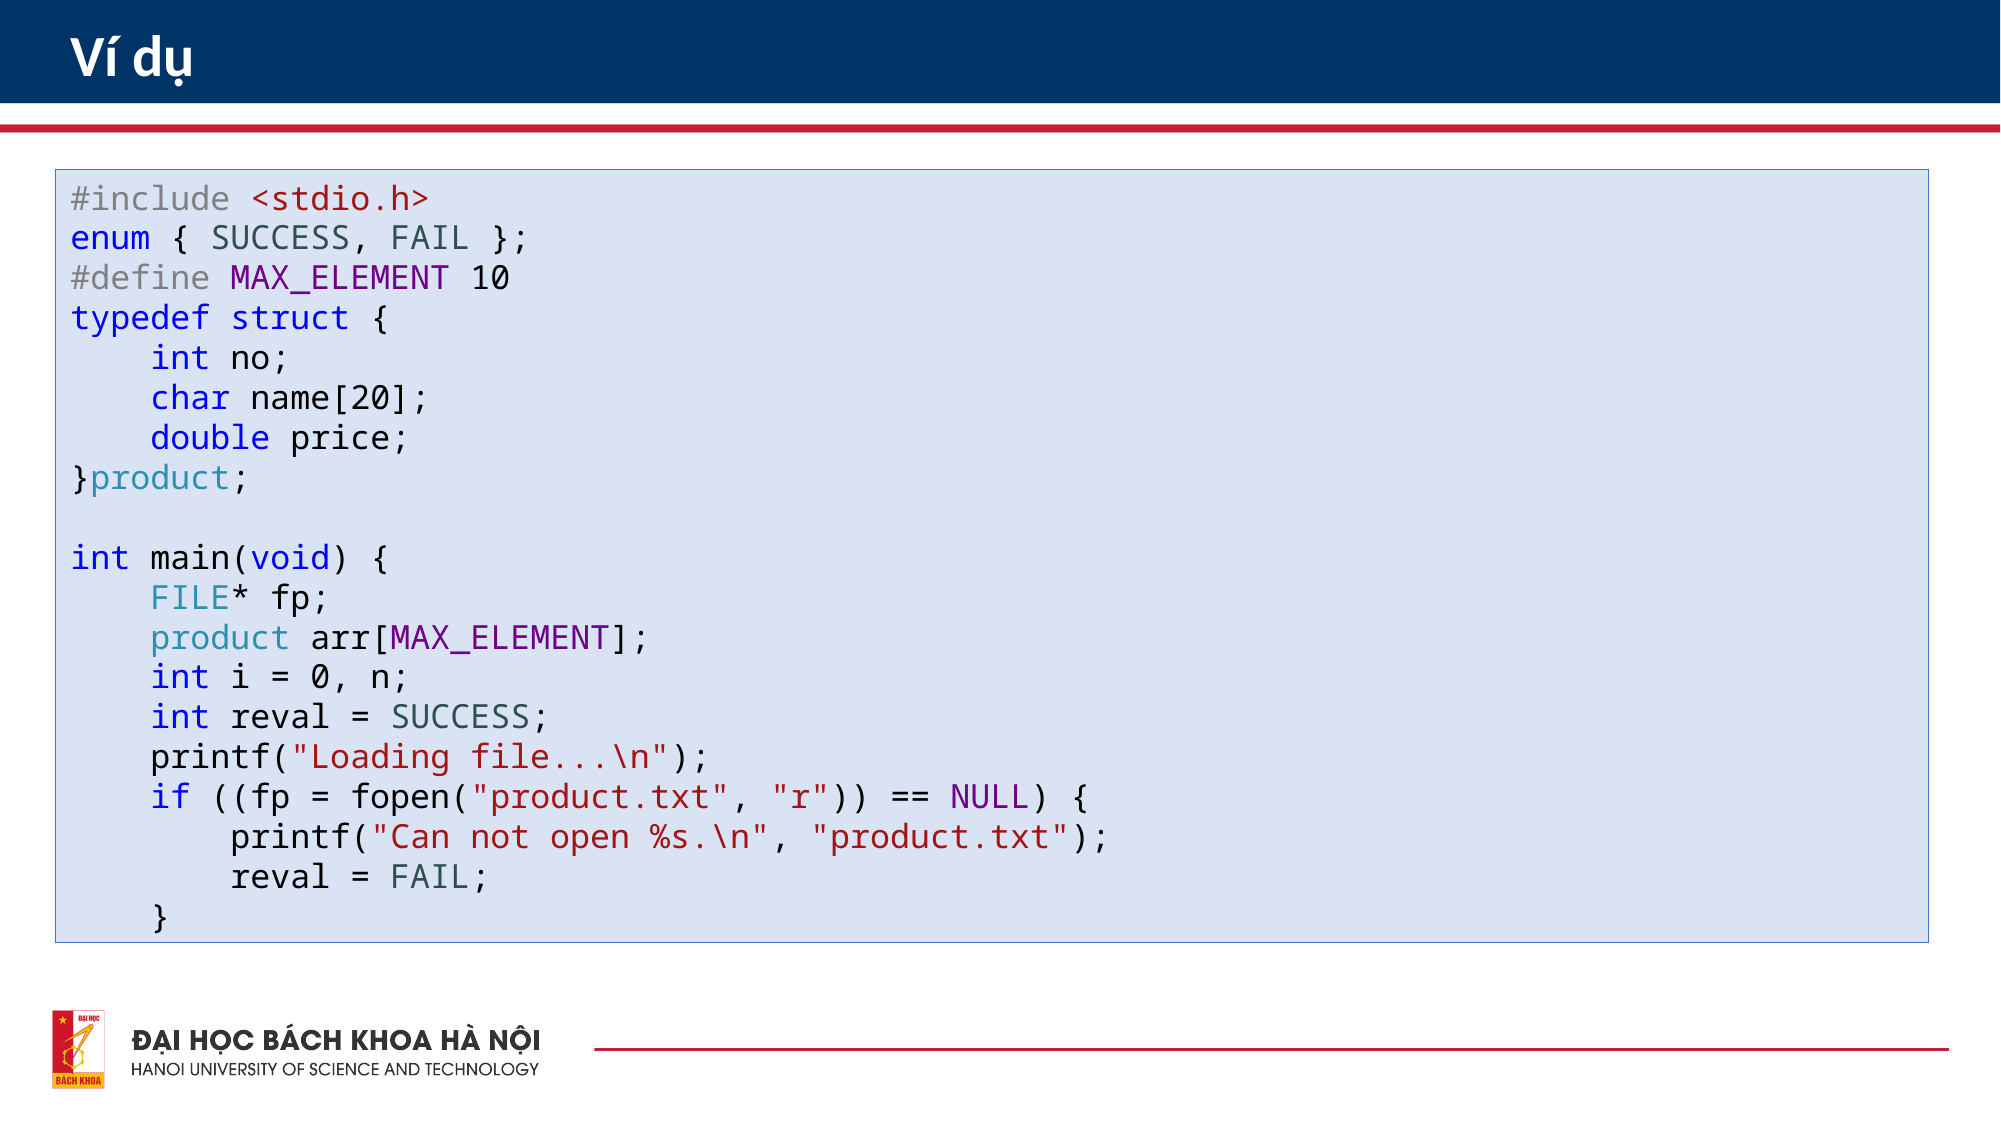

# Ví dụ
#include <stdio.h>
enum { SUCCESS, FAIL };
#define MAX_ELEMENT 10
typedef struct {
    int no;
    char name[20];
    double price;
}product;

int main(void) {
    FILE* fp;
    product arr[MAX_ELEMENT];
    int i = 0, n;
    int reval = SUCCESS;
    printf("Loading file...\n");
    if ((fp = fopen("product.txt", "r")) == NULL) {
        printf("Can not open %s.\n", "product.txt");
        reval = FAIL;
    }